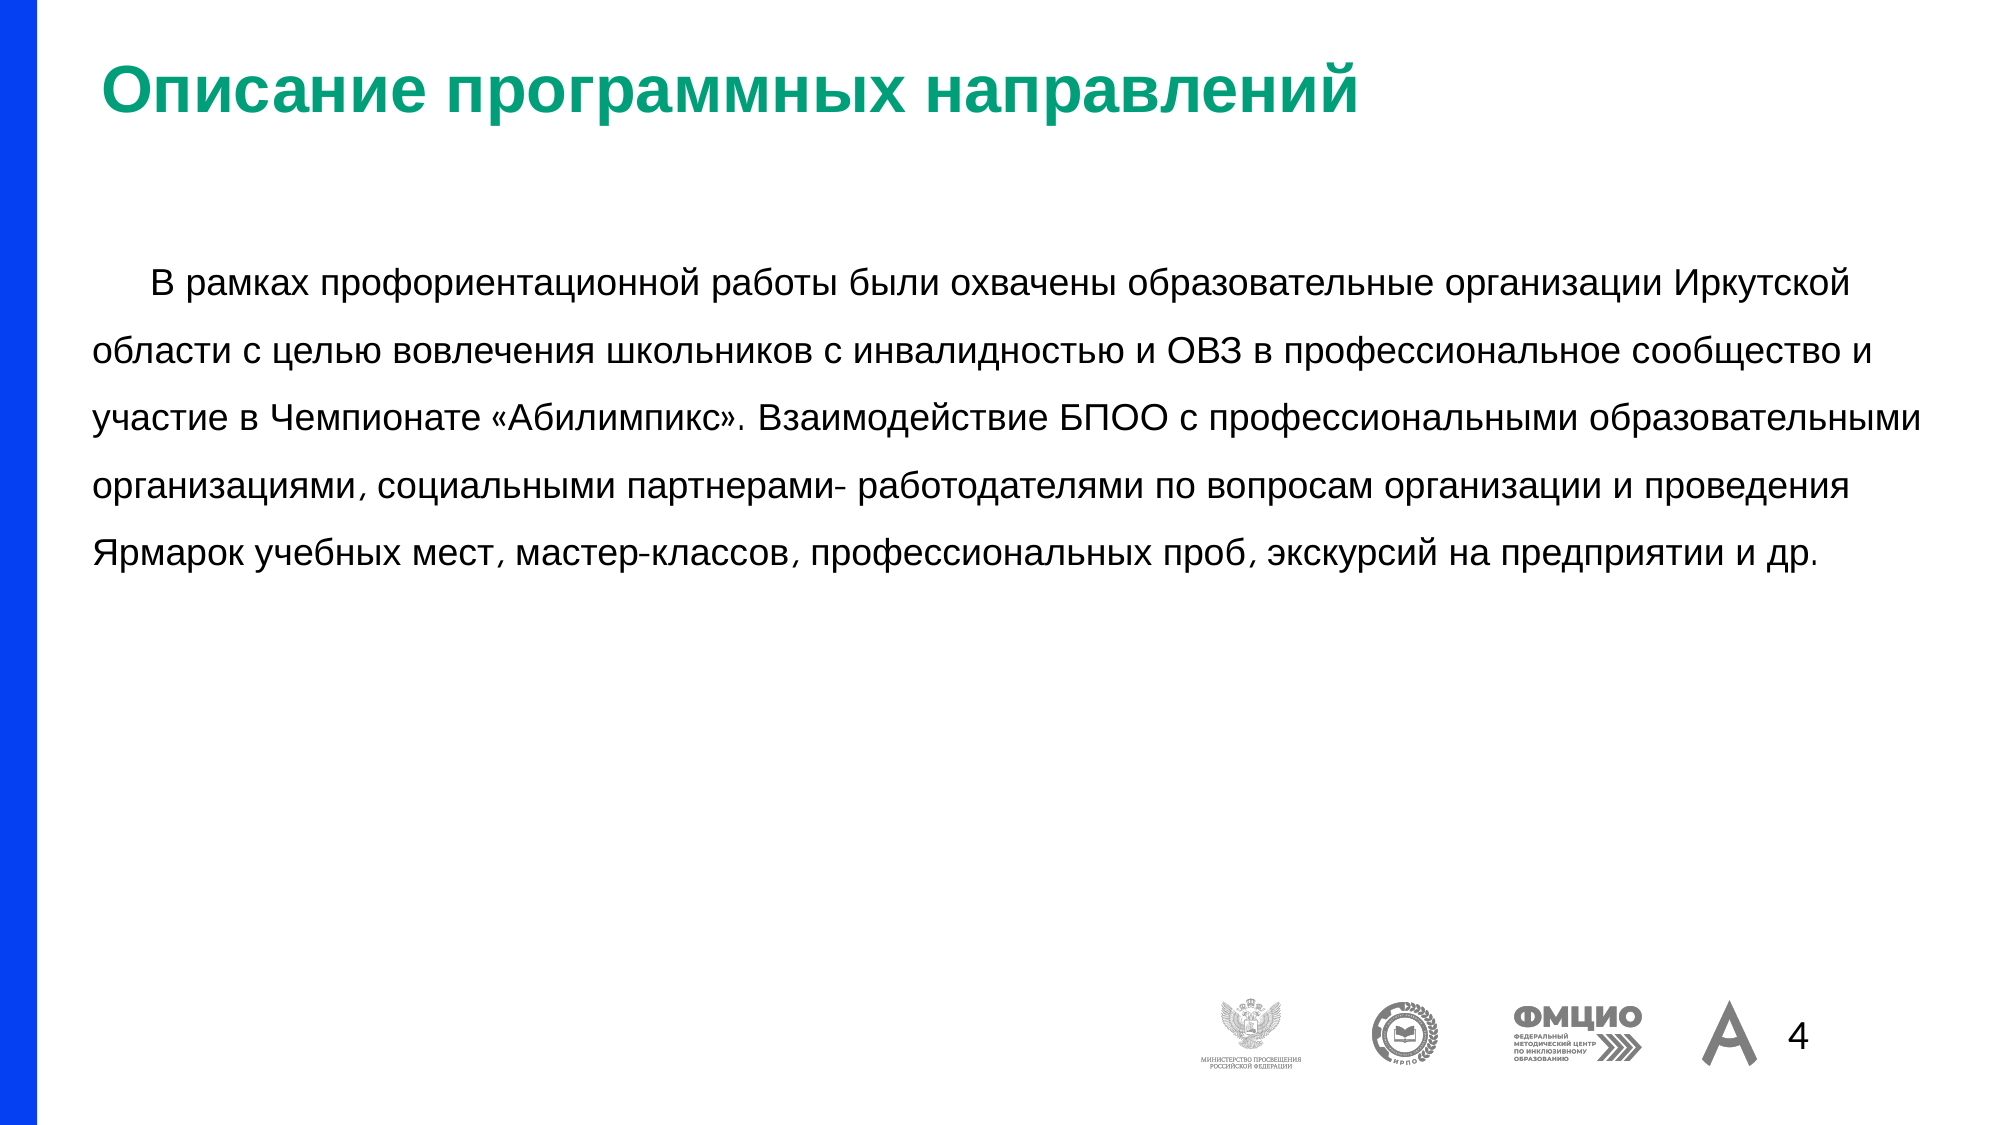

# Описание программных направлений
В рамках профориентационной работы были охвачены образовательные организации Иркутской области с целью вовлечения школьников с инвалидностью и ОВЗ в профессиональное сообщество и участие в Чемпионате «Абилимпикс». Взаимодействие БПОО с профессиональными образовательными организациями, социальными партнерами- работодателями по вопросам организации и проведения Ярмарок учебных мест, мастер-классов, профессиональных проб, экскурсий на предприятии и др.